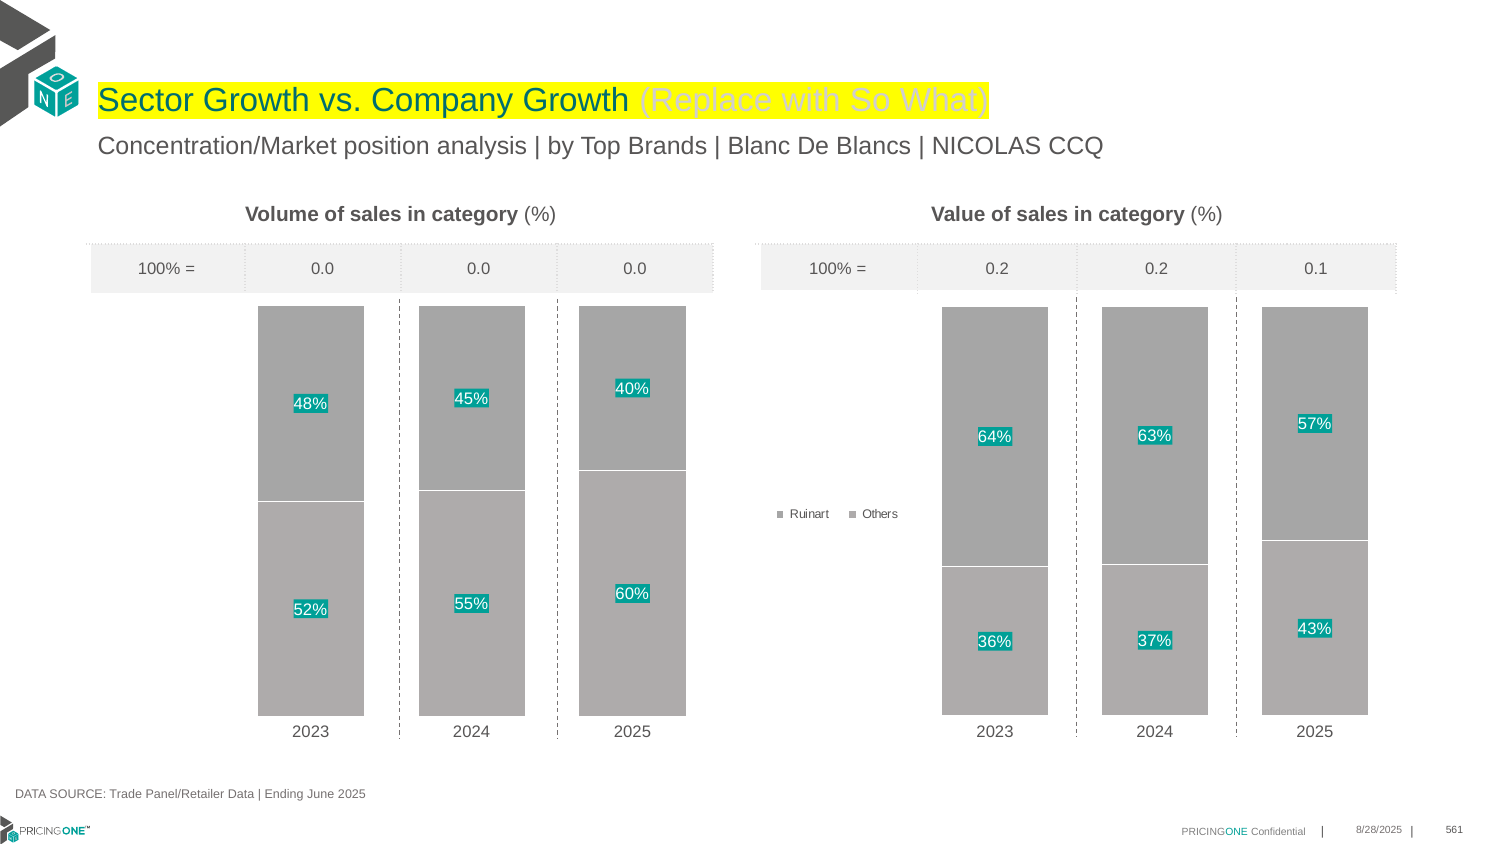

# Sector Growth vs. Company Growth (Replace with So What)
Concentration/Market position analysis | by Top Brands | Blanc De Blancs | NICOLAS CCQ
| Volume of sales in category (%) |  |  |  |
| --- | --- | --- | --- |
| 100% = | 0.0 | 0.0 | 0.0 |
| Value of sales in category (%) |  |  |  |
| --- | --- | --- | --- |
| 100% = | 0.2 | 0.2 | 0.1 |

### Chart

| Category | Others | Ruinart |
|---|---|---|
| 2023 | 0.5230460921843687 | 0.47695390781563124 |
| 2024 | 0.5493895671476138 | 0.4506104328523862 |
| 2025 | 0.5978593272171253 | 0.40214067278287463 |

### Chart

| Category | Others | Ruinart |
|---|---|---|
| 2023 | 0.36321671007129747 | 0.6367832899287026 |
| 2024 | 0.3689398760281883 | 0.6310601239718118 |
| 2025 | 0.4270963861460578 | 0.5729036138539422 |
DATA SOURCE: Trade Panel/Retailer Data | Ending June 2025

8/28/2025
561